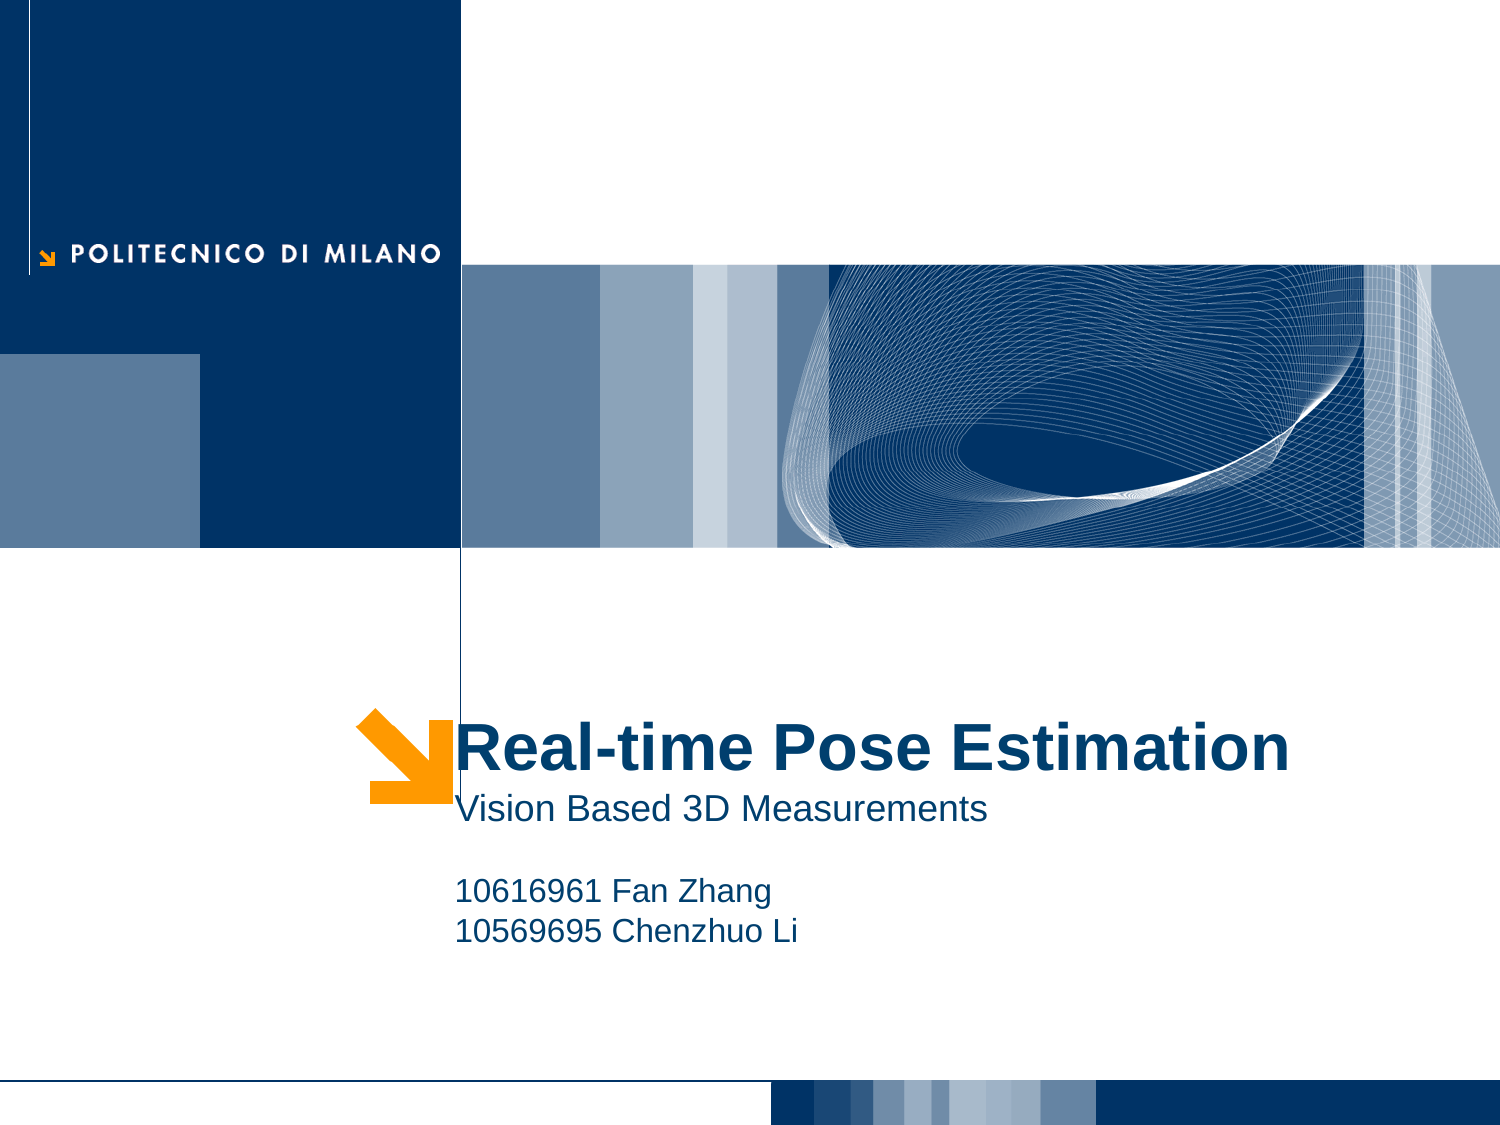

Real-time Pose Estimation
Vision Based 3D Measurements

10616961 Fan Zhang
10569695 Chenzhuo Li